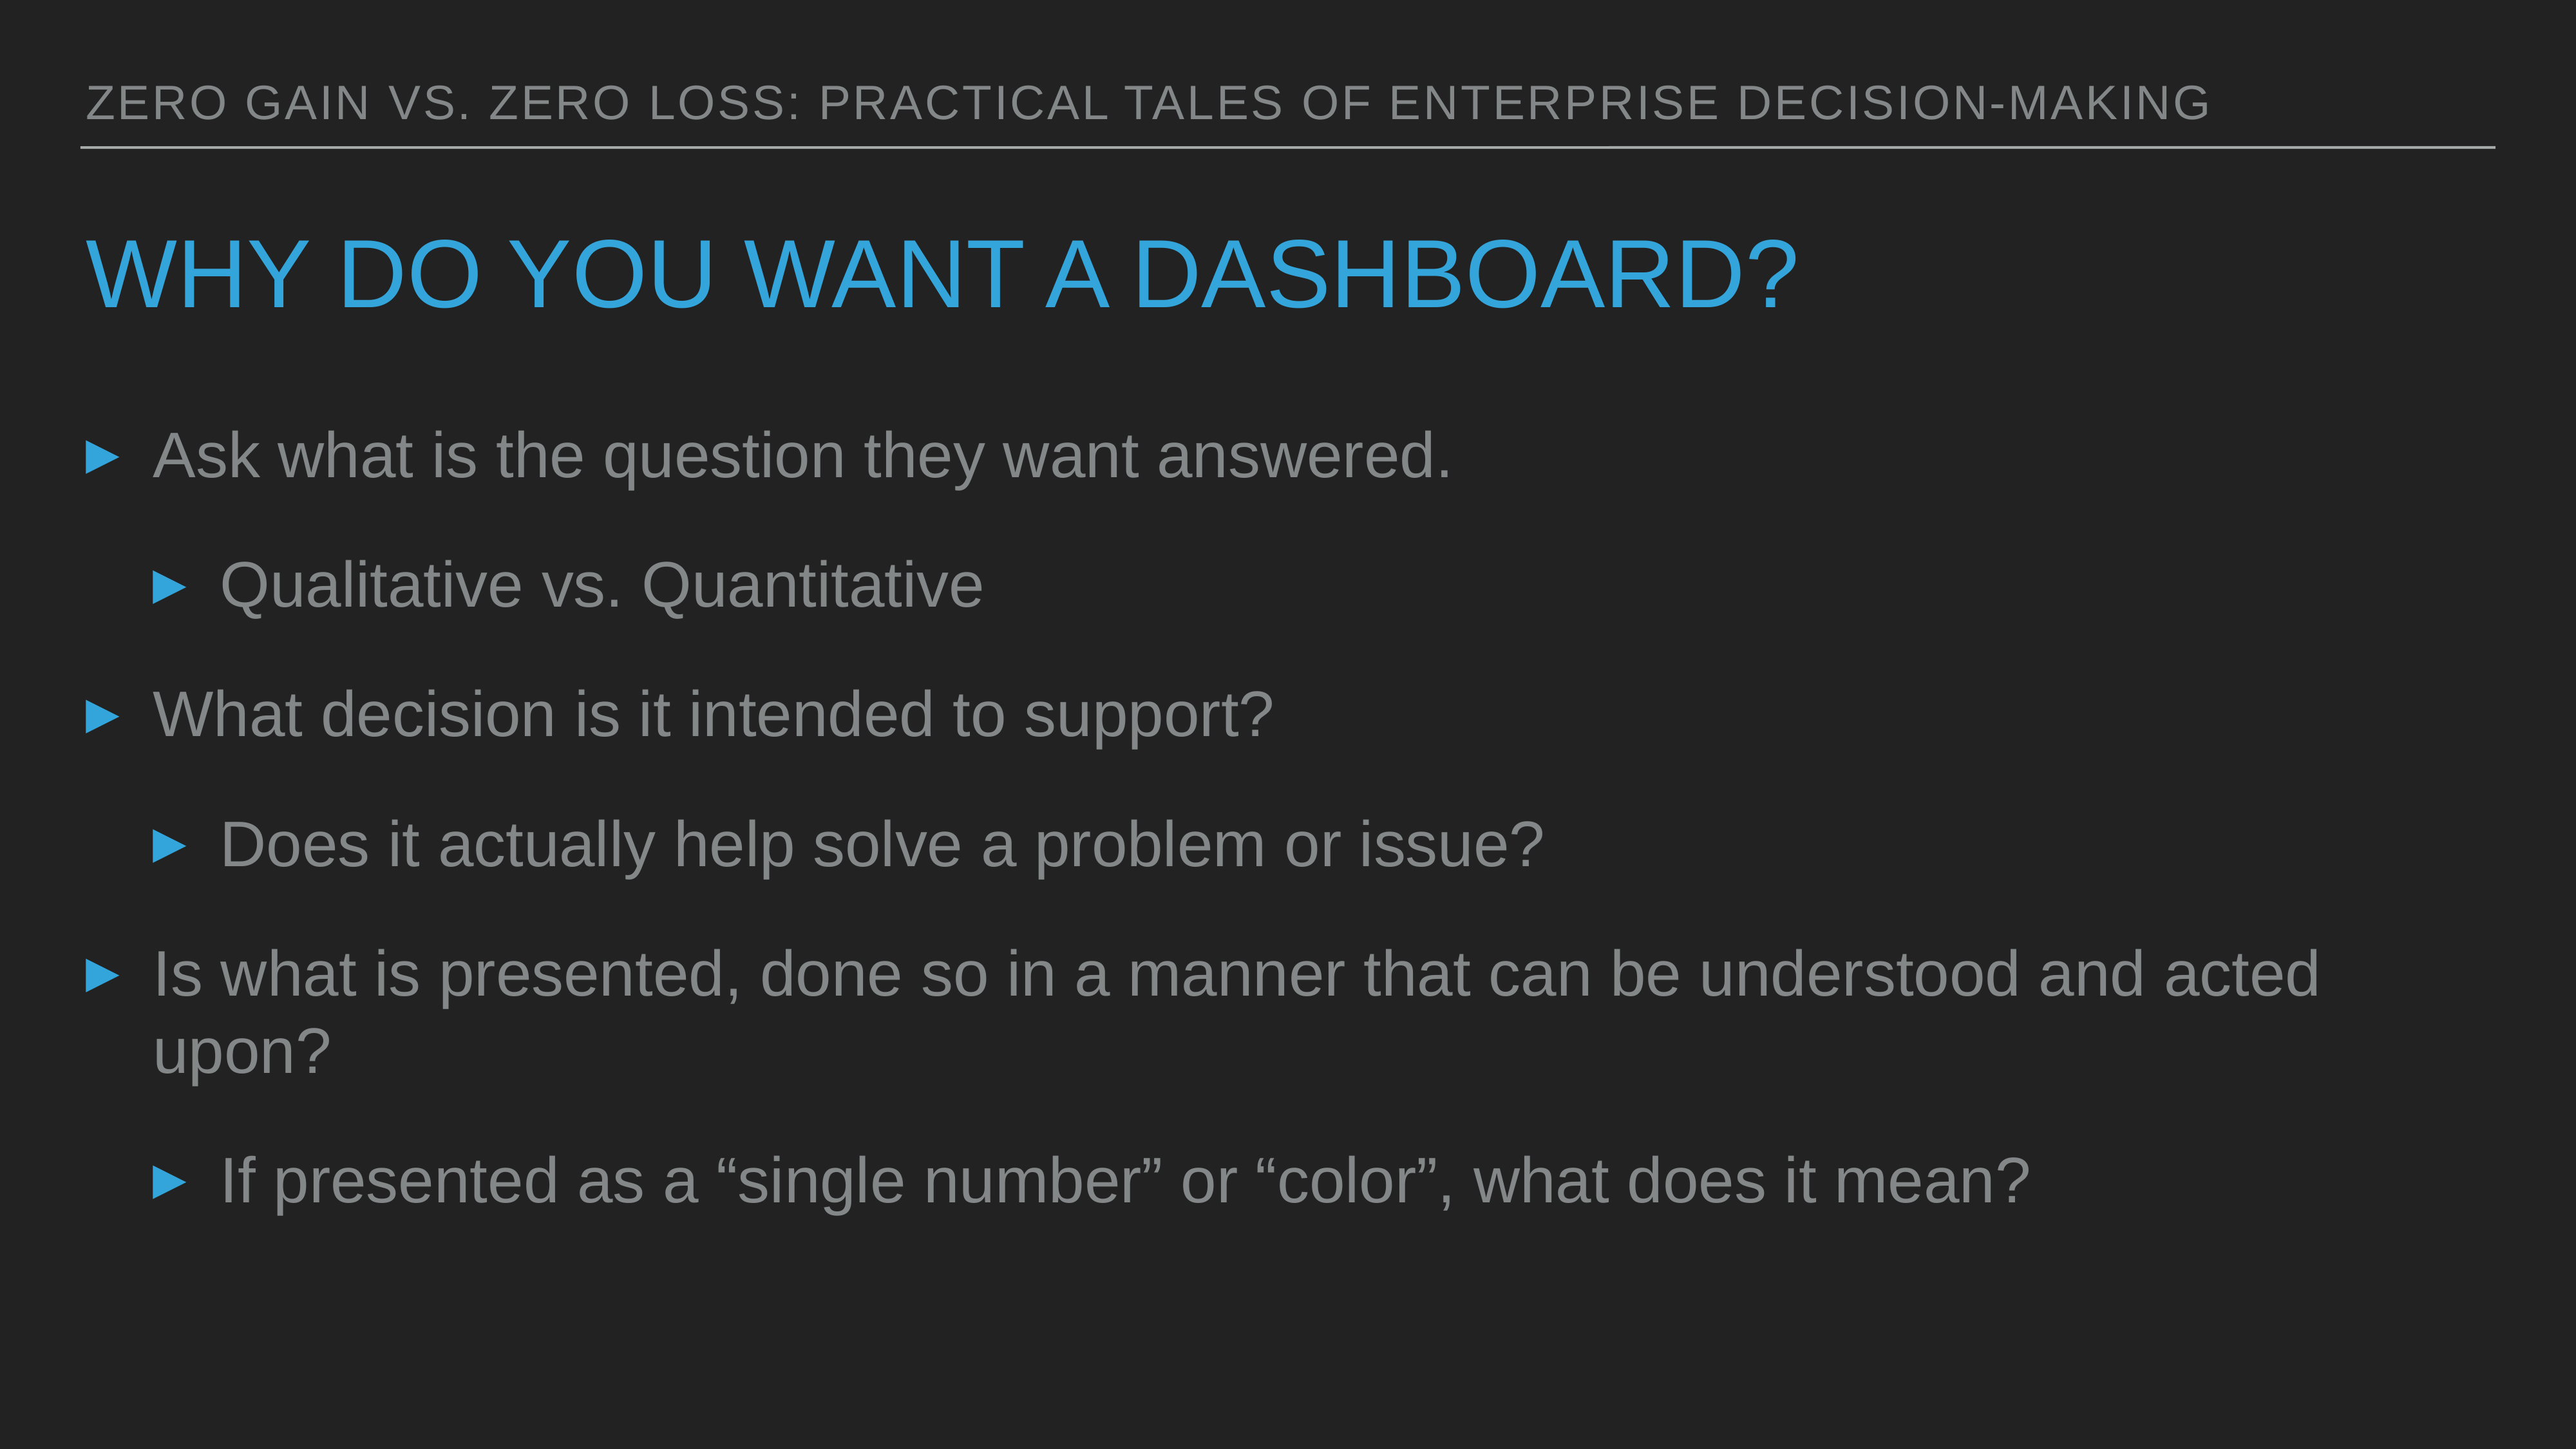

Zero Gain vs. Zero Loss: Practical Tales of Enterprise Decision-Making
# Why DO YOU WANT A DASHBOARD?
Ask what is the question they want answered.
Qualitative vs. Quantitative
What decision is it intended to support?
Does it actually help solve a problem or issue?
Is what is presented, done so in a manner that can be understood and acted upon?
If presented as a “single number” or “color”, what does it mean?